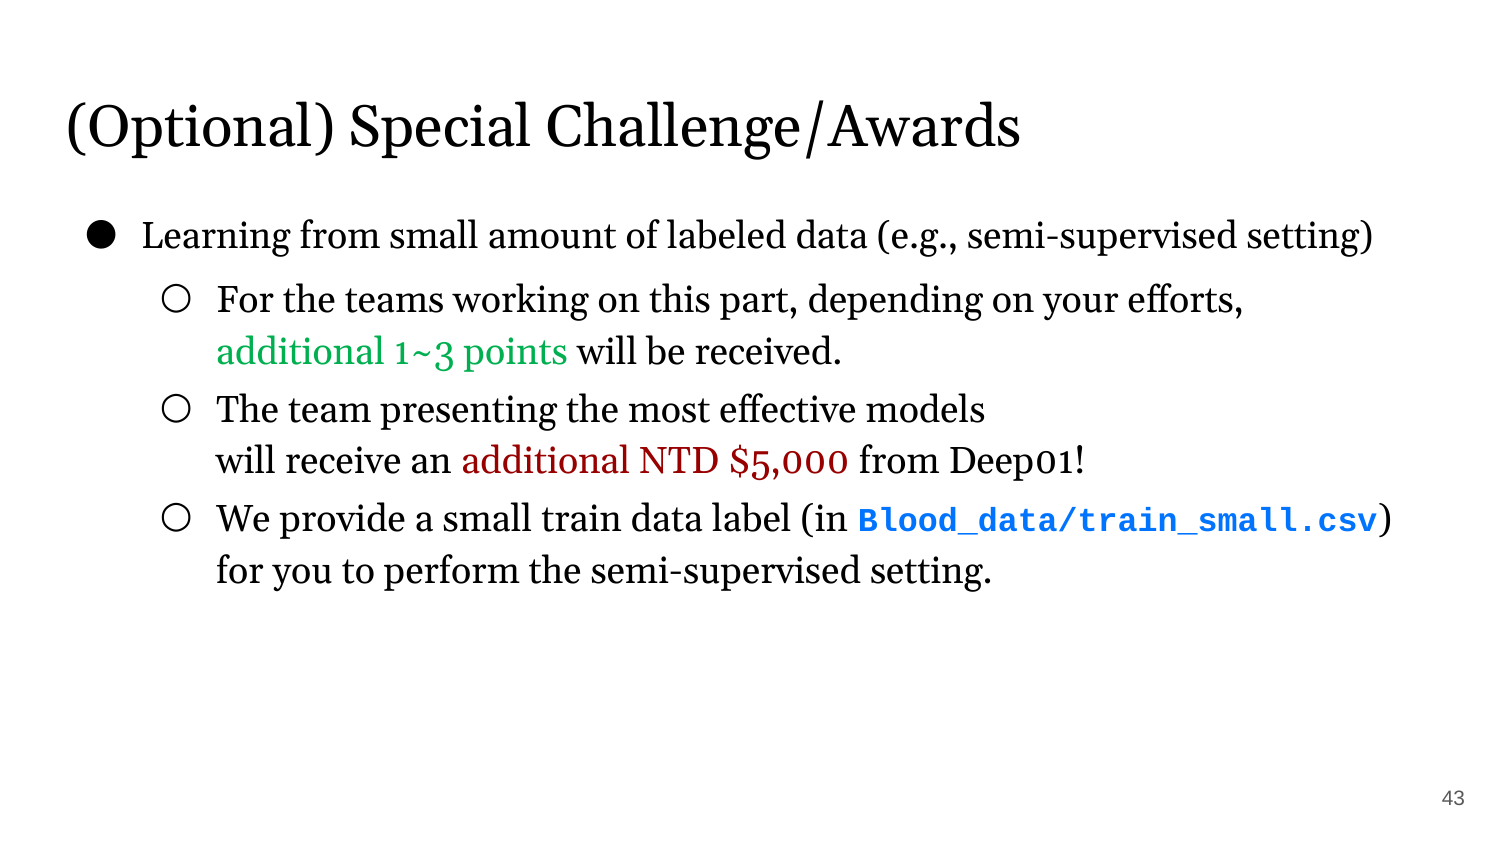

# (Optional) Special Challenge/Awards
Learning from small amount of labeled data (e.g., semi-supervised setting)
For the teams working on this part, depending on your efforts,
additional 1~3 points will be received.
The team presenting the most effective models
will receive an additional NTD $5,000 from Deep01!
We provide a small train data label (in Blood_data/train_small.csv) for you to perform the semi-supervised setting.
43